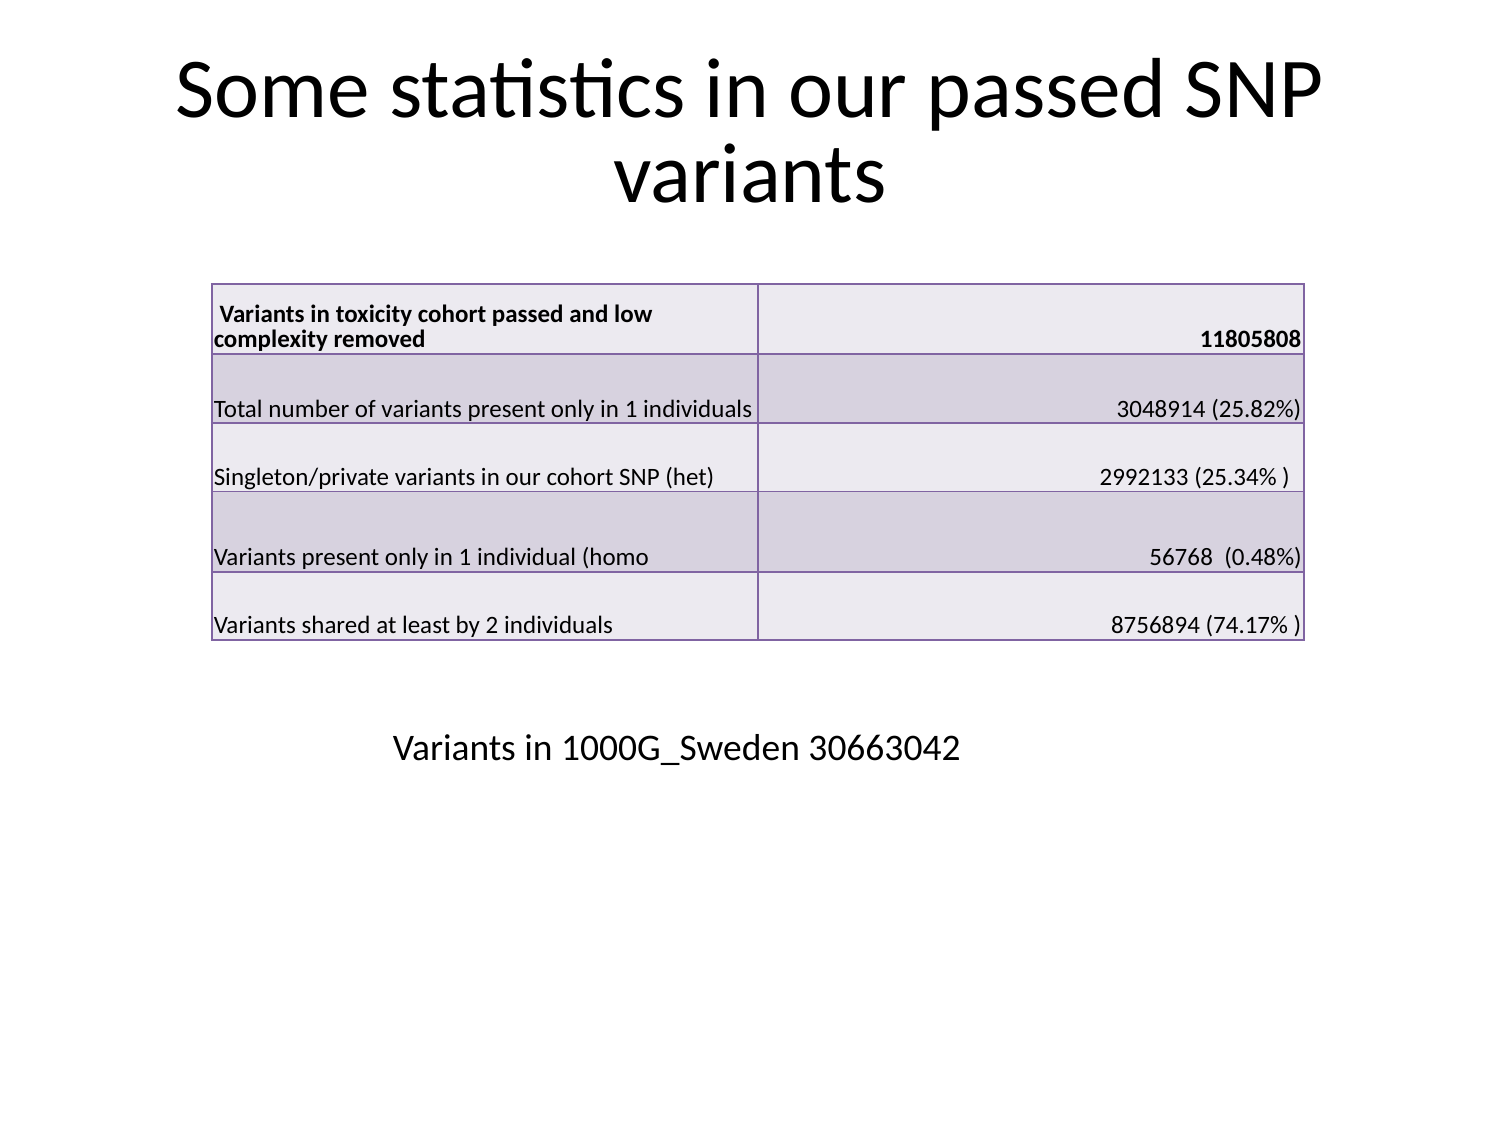

# Some statistics in our passed SNP variants
| Variants in toxicity cohort passed and low complexity removed | 11805808 |
| --- | --- |
| Total number of variants present only in 1 individuals | 3048914 (25.82%) |
| Singleton/private variants in our cohort SNP (het) | 2992133 (25.34% ) |
| Variants present only in 1 individual (homo | 56768 (0.48%) |
| Variants shared at least by 2 individuals | 8756894 (74.17% ) |
 Variants in 1000G_Sweden 30663042